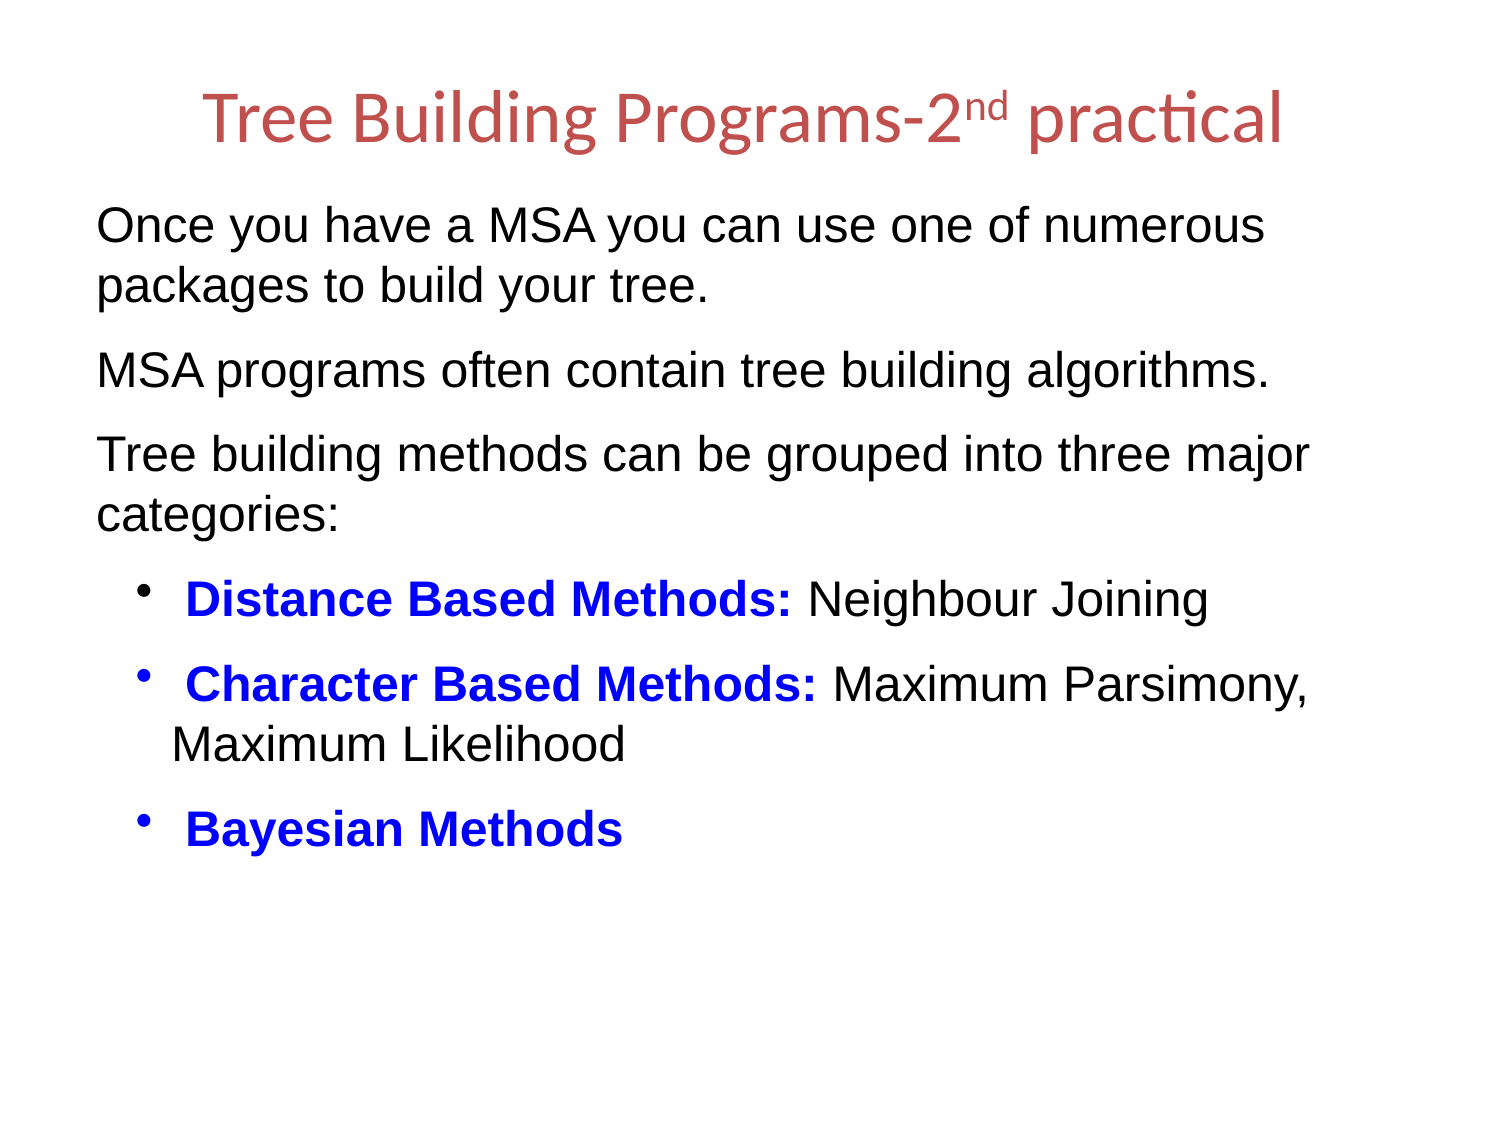

# Tree Building Programs-2nd practical
Once you have a MSA you can use one of numerous packages to build your tree.
MSA programs often contain tree building algorithms.
Tree building methods can be grouped into three major categories:
 Distance Based Methods: Neighbour Joining
 Character Based Methods: Maximum Parsimony, Maximum Likelihood
 Bayesian Methods